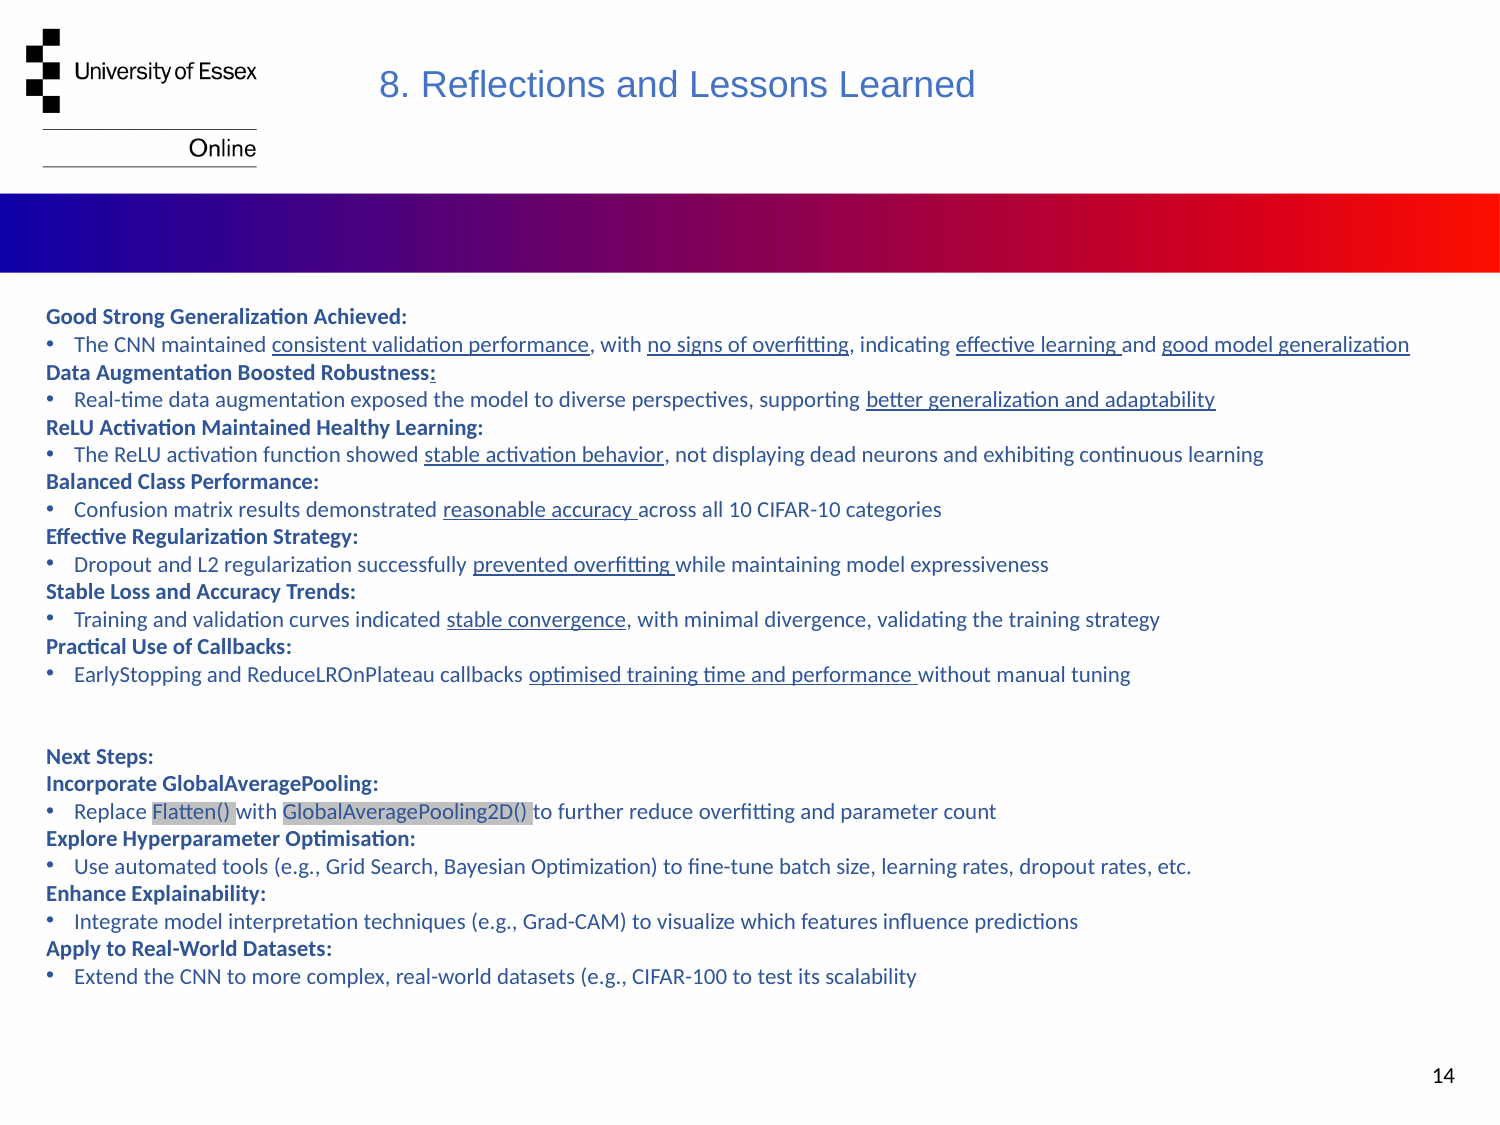

8. Reflections and Lessons Learned
Good Strong Generalization Achieved:
The CNN maintained consistent validation performance, with no signs of overfitting, indicating effective learning and good model generalization
Data Augmentation Boosted Robustness:
Real-time data augmentation exposed the model to diverse perspectives, supporting better generalization and adaptability
ReLU Activation Maintained Healthy Learning:
The ReLU activation function showed stable activation behavior, not displaying dead neurons and exhibiting continuous learning
Balanced Class Performance:
Confusion matrix results demonstrated reasonable accuracy across all 10 CIFAR-10 categories
Effective Regularization Strategy:
Dropout and L2 regularization successfully prevented overfitting while maintaining model expressiveness
Stable Loss and Accuracy Trends:
Training and validation curves indicated stable convergence, with minimal divergence, validating the training strategy
Practical Use of Callbacks:
EarlyStopping and ReduceLROnPlateau callbacks optimised training time and performance without manual tuning

Next Steps:
Incorporate GlobalAveragePooling:
Replace Flatten() with GlobalAveragePooling2D() to further reduce overfitting and parameter count
Explore Hyperparameter Optimisation:
Use automated tools (e.g., Grid Search, Bayesian Optimization) to fine-tune batch size, learning rates, dropout rates, etc.
Enhance Explainability:
Integrate model interpretation techniques (e.g., Grad-CAM) to visualize which features influence predictions
Apply to Real-World Datasets:
Extend the CNN to more complex, real-world datasets (e.g., CIFAR-100 to test its scalability
14